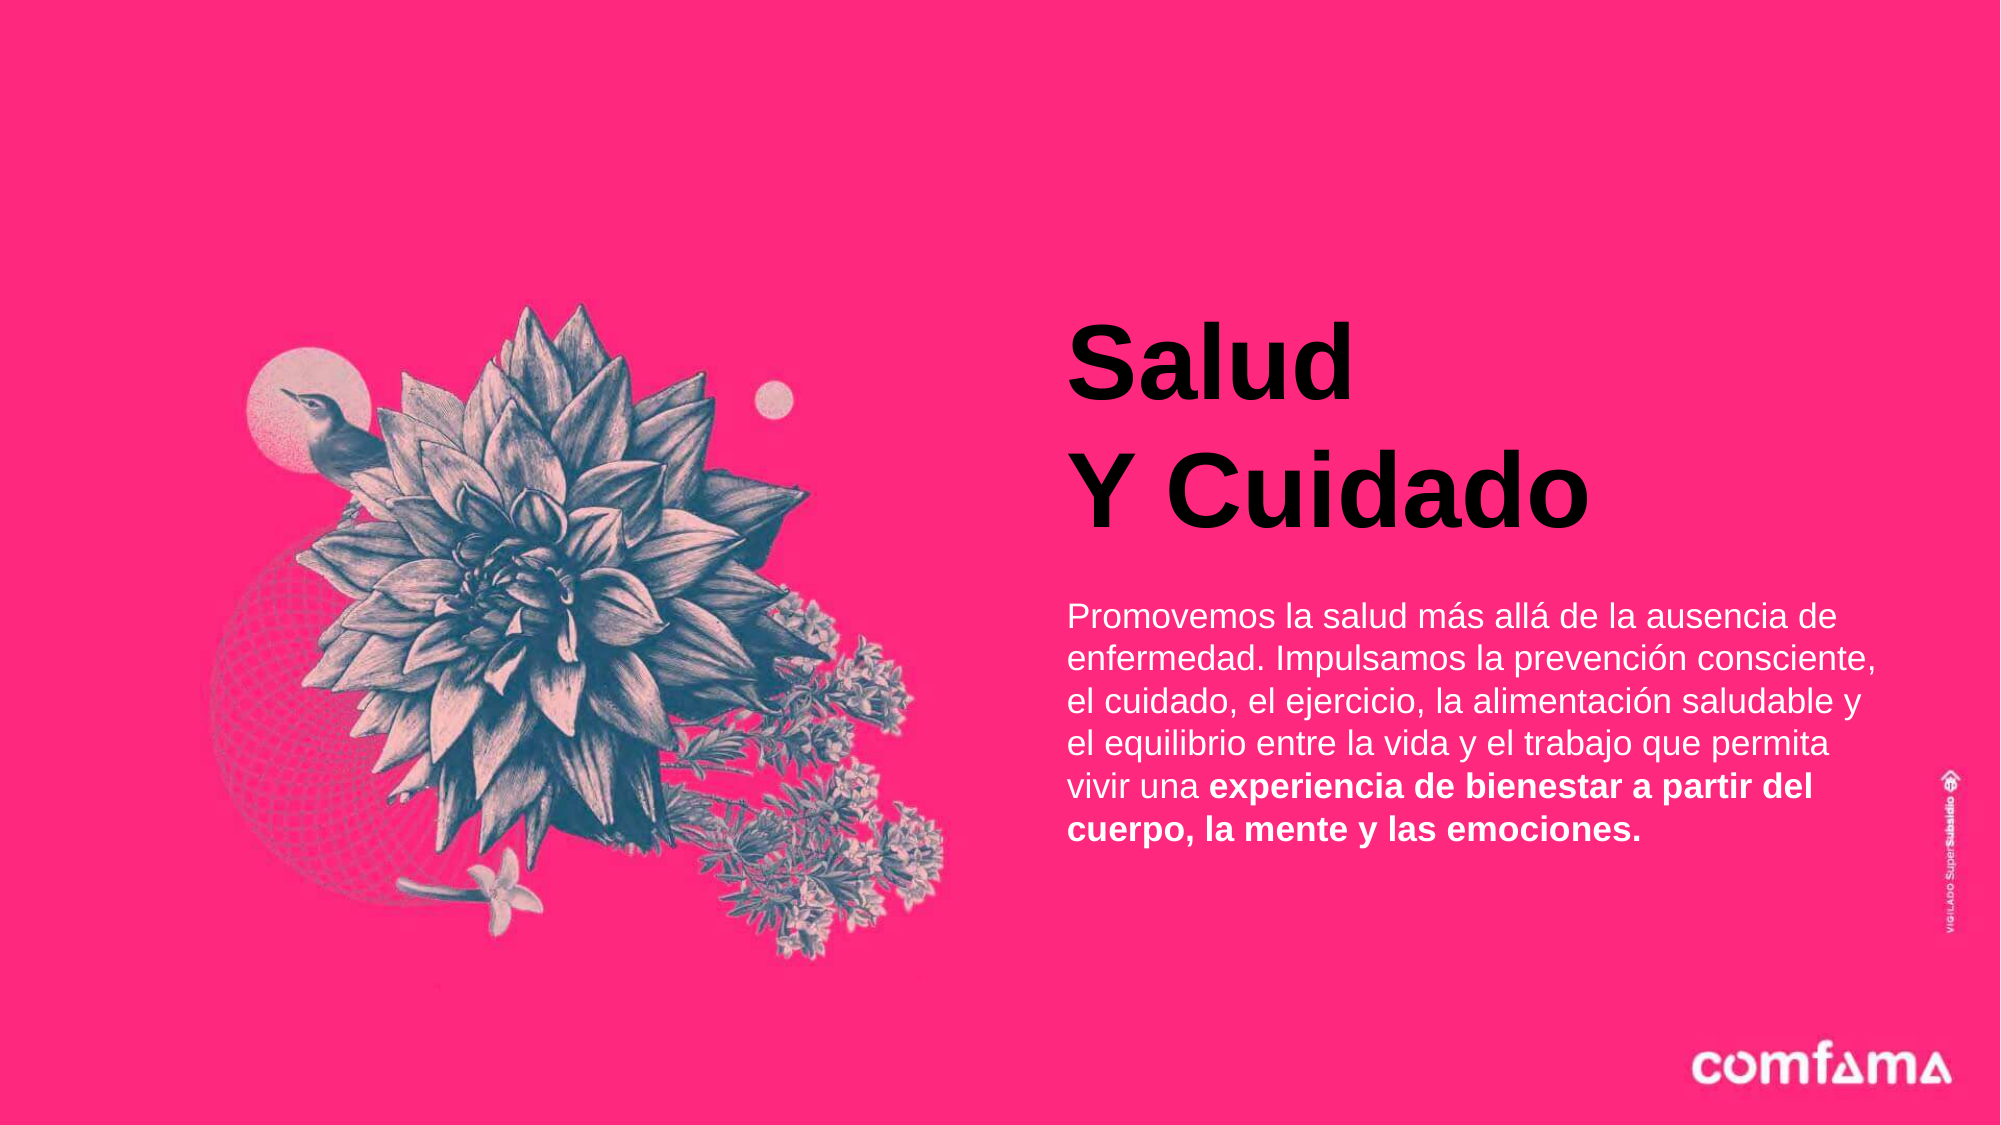

Salud
Y Cuidado
Promovemos la salud más allá de la ausencia de enfermedad. Impulsamos la prevención consciente, el cuidado, el ejercicio, la alimentación saludable y el equilibrio entre la vida y el trabajo que permita vivir una experiencia de bienestar a partir del cuerpo, la mente y las emociones.